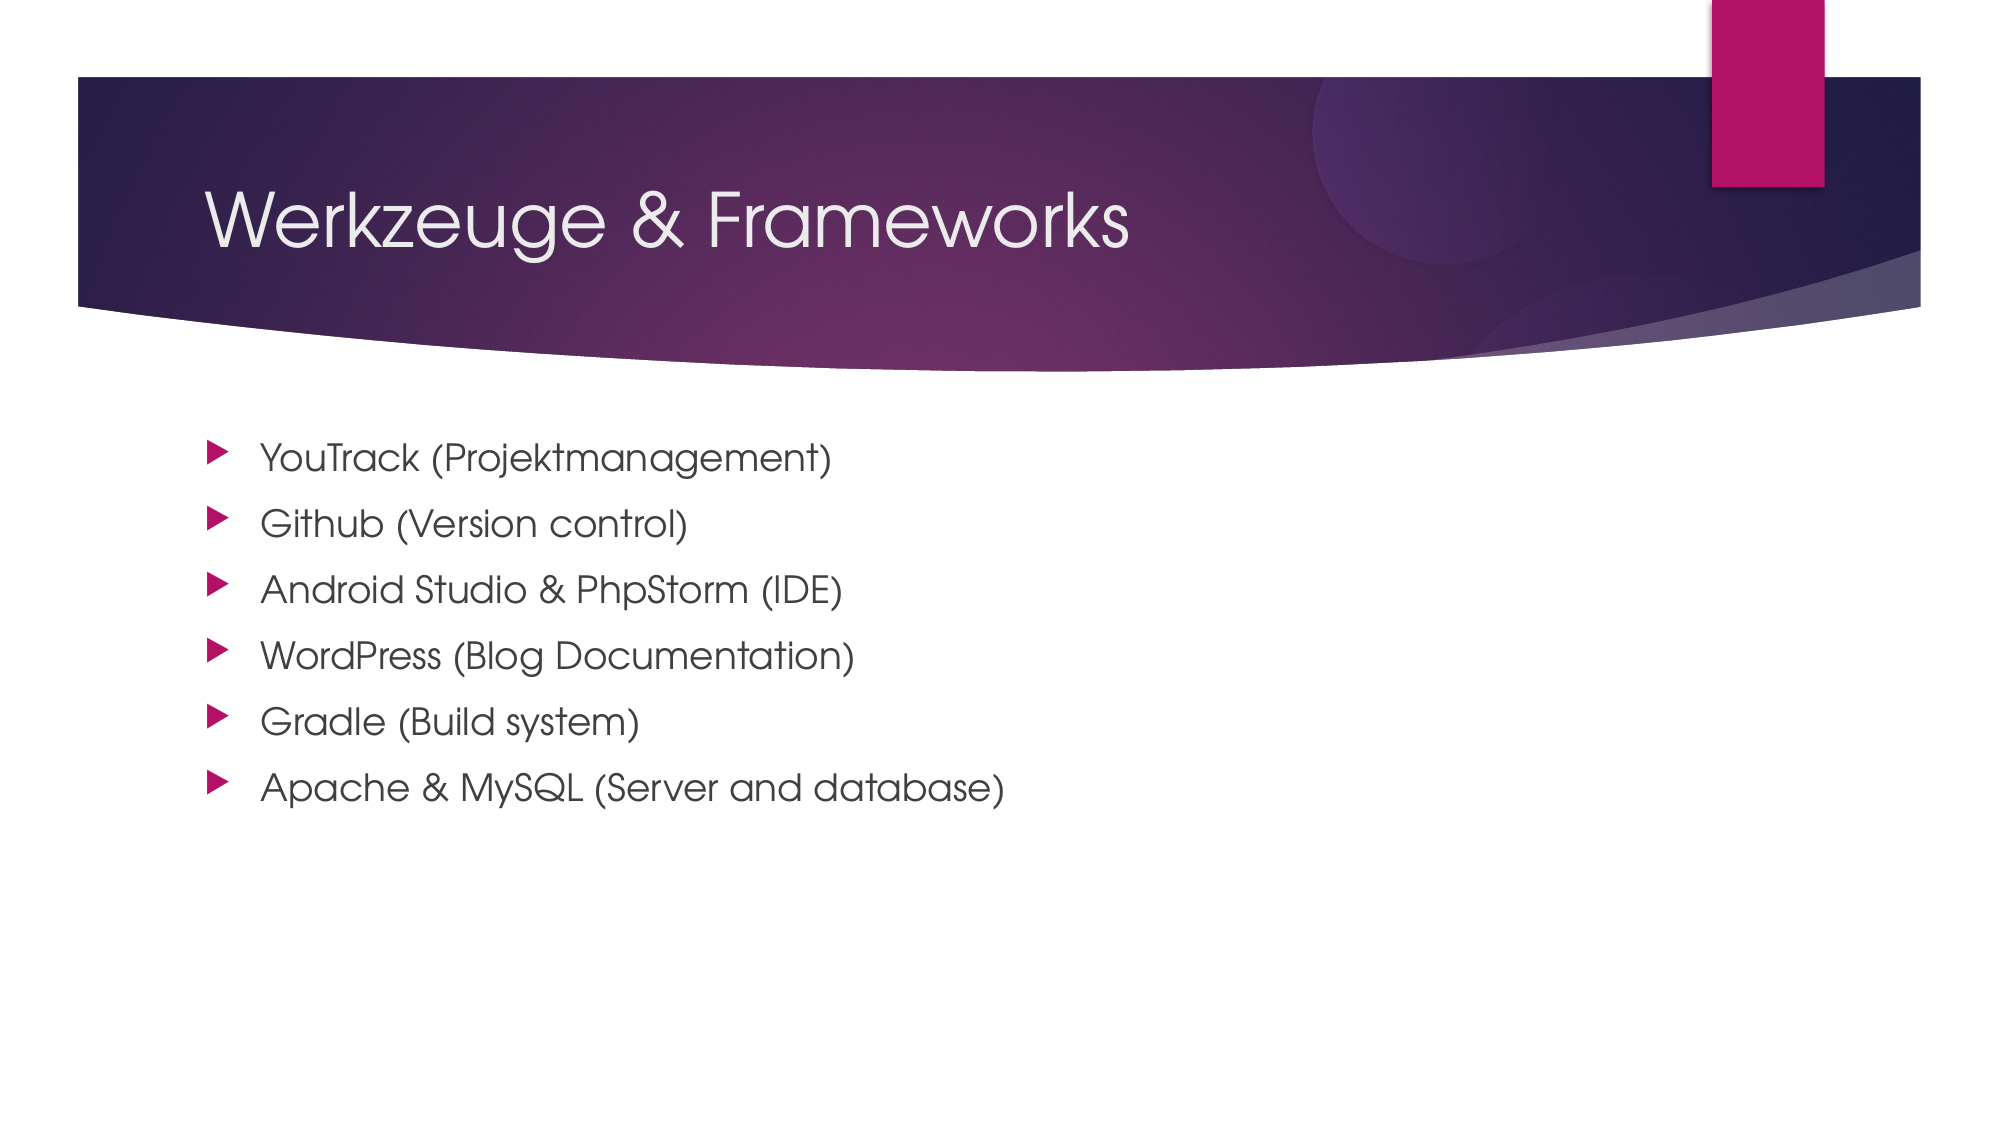

Werkzeuge & Frameworks
YouTrack (Projektmanagement)
Github (Version control)
Android Studio & PhpStorm (IDE)
WordPress (Blog Documentation)
Gradle (Build system)
Apache & MySQL (Server and database)